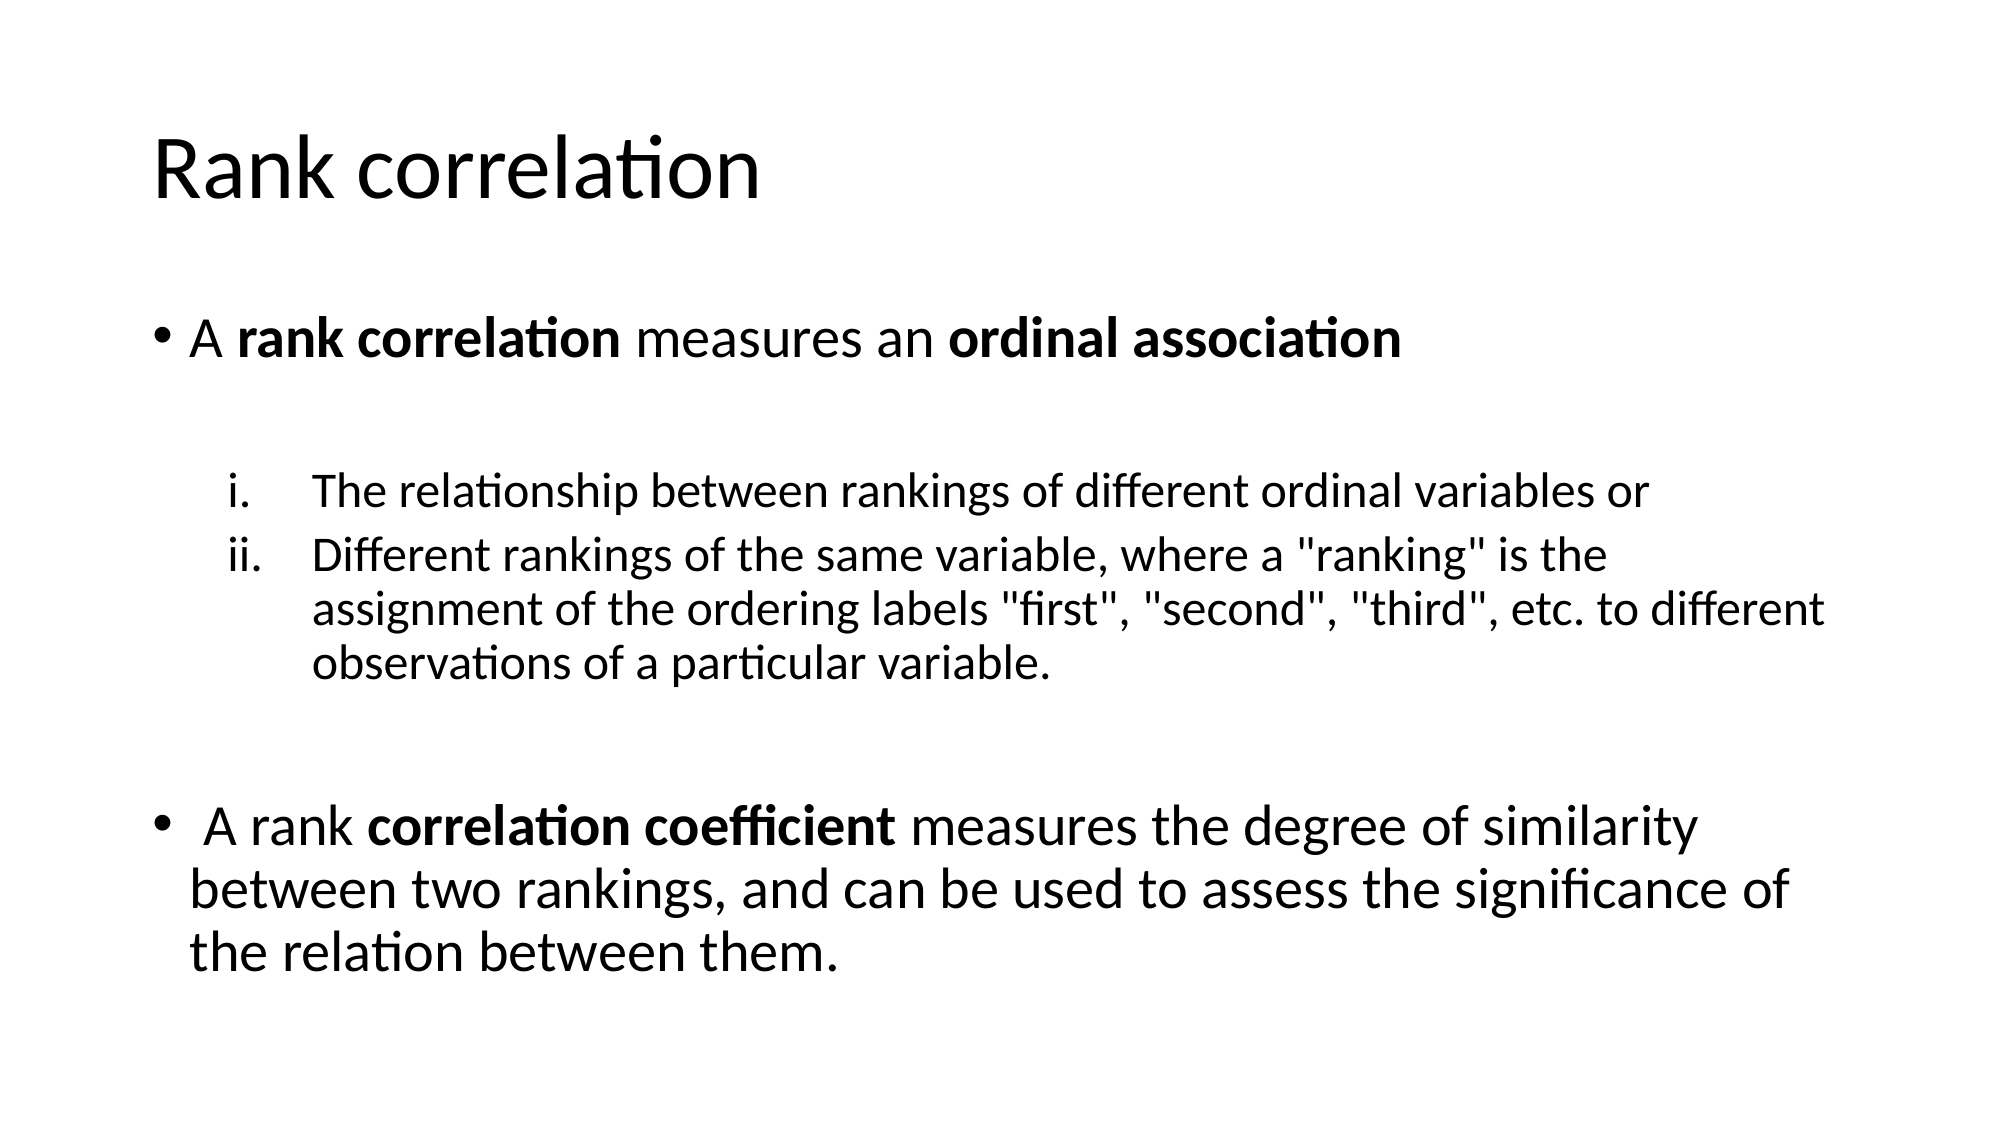

# Rank correlation
A rank correlation measures an ordinal association

The relationship between rankings of different ordinal variables or
Different rankings of the same variable, where a "ranking" is the assignment of the ordering labels "first", "second", "third", etc. to different observations of a particular variable.

 A rank correlation coefficient measures the degree of similarity between two rankings, and can be used to assess the significance of the relation between them.